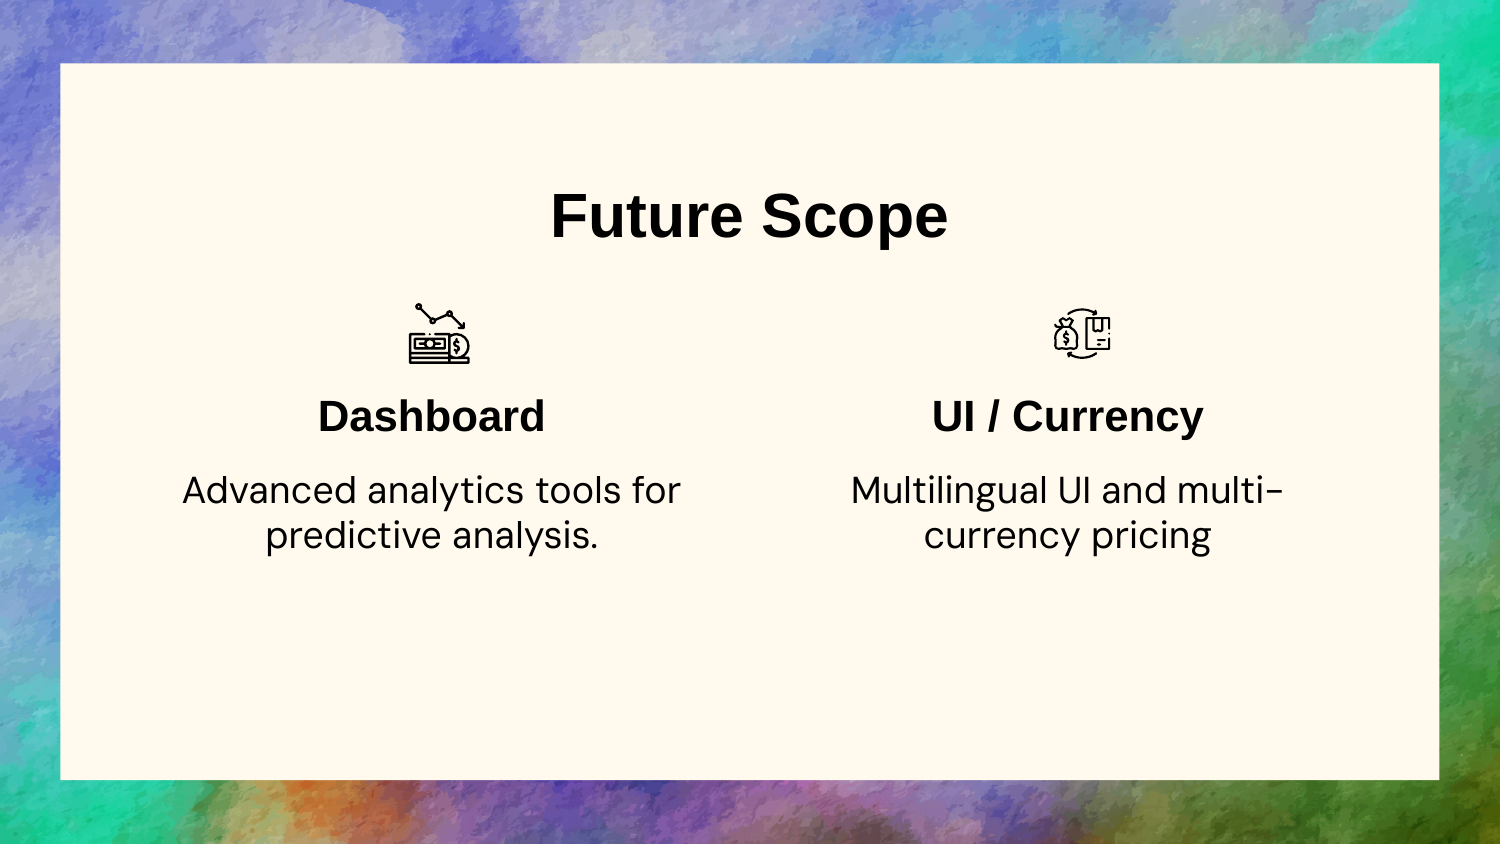

# Future Scope

Dashboard
UI / Currency
Advanced analytics tools for predictive analysis.
Multilingual UI and multi-currency pricing